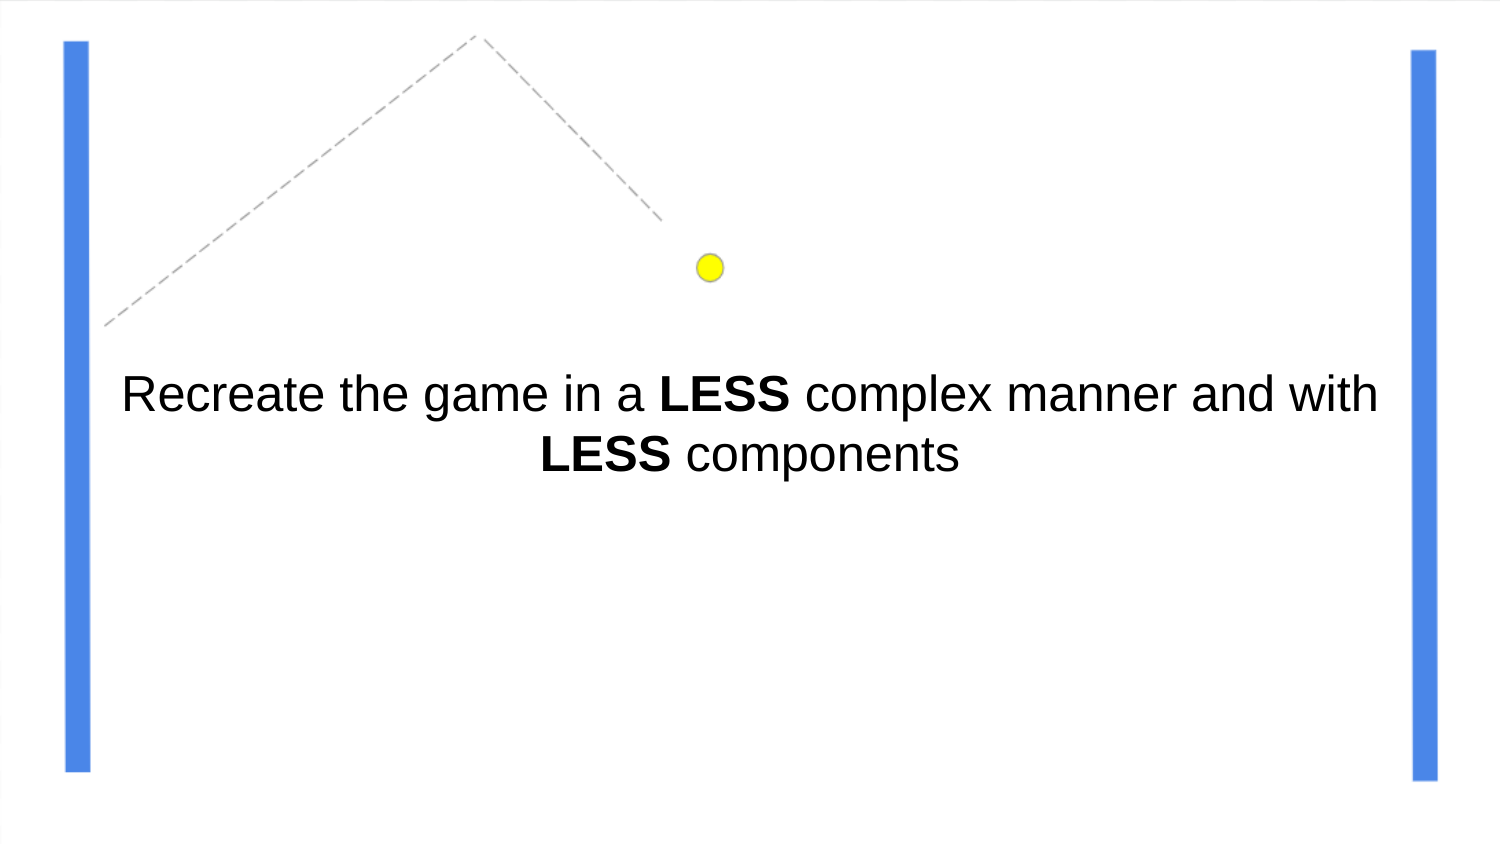

# Recreate the game in a LESS complex manner and with LESS components